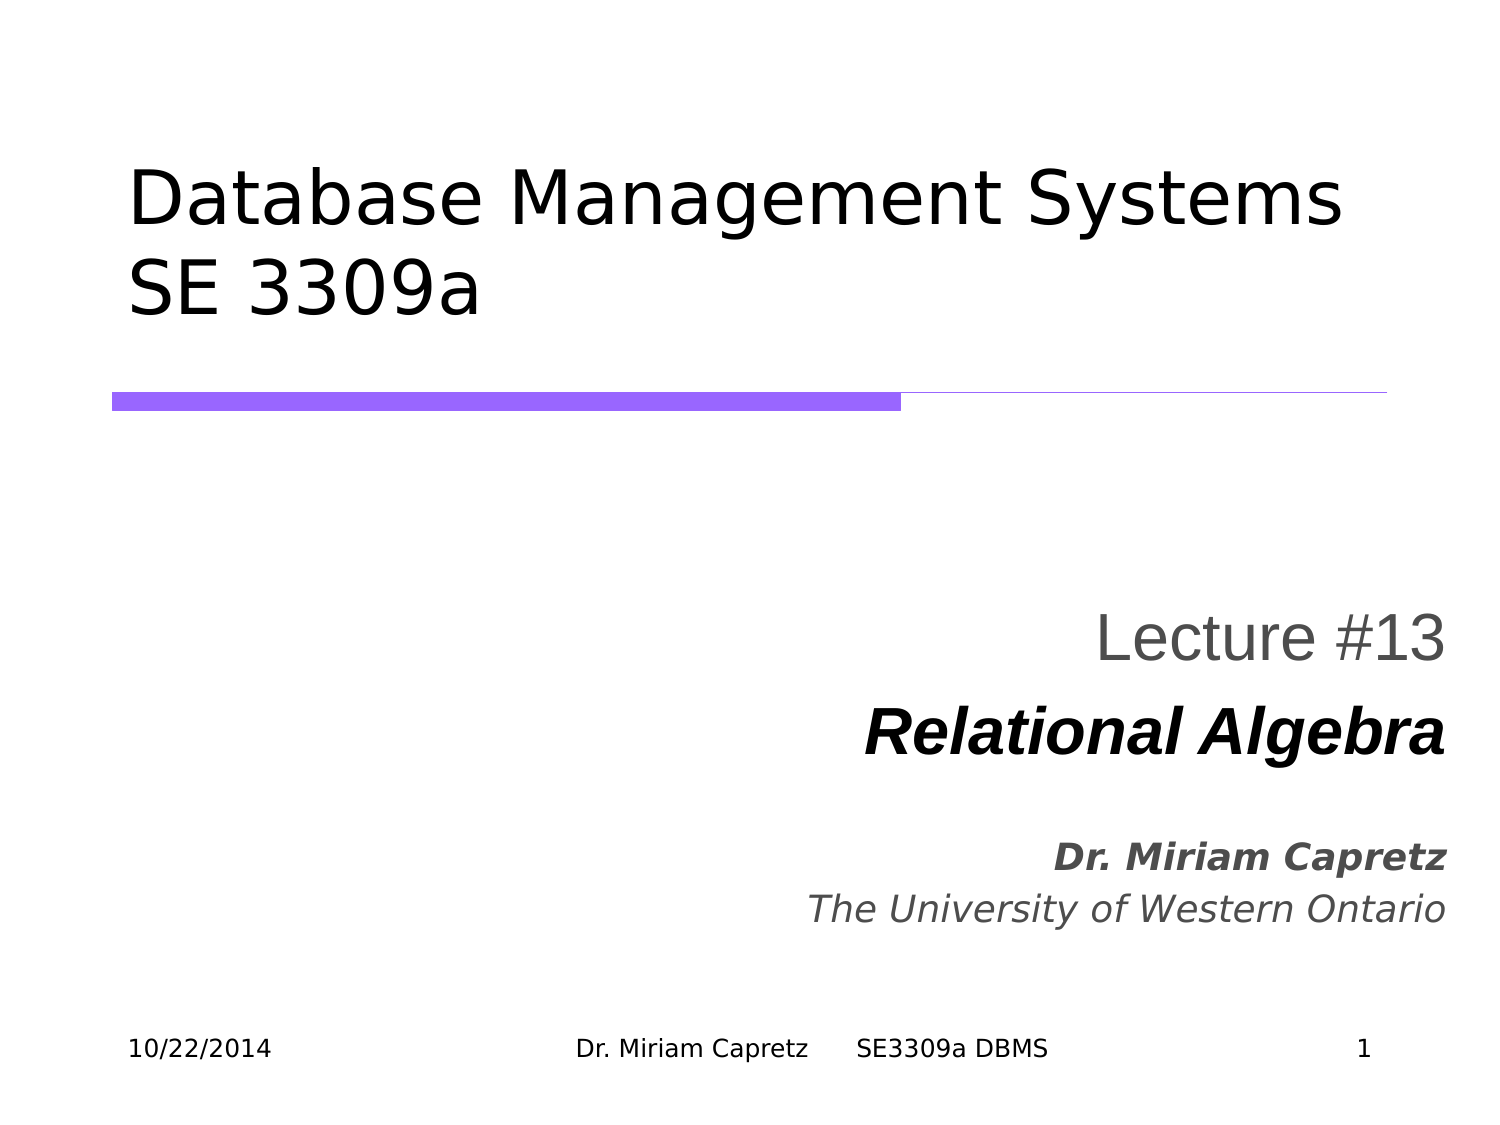

# Database Management Systems SE 3309a
Lecture #13
Relational Algebra
Dr. Miriam Capretz
The University of Western Ontario
10/22/2014
Dr. Miriam Capretz      SE3309a DBMS
1